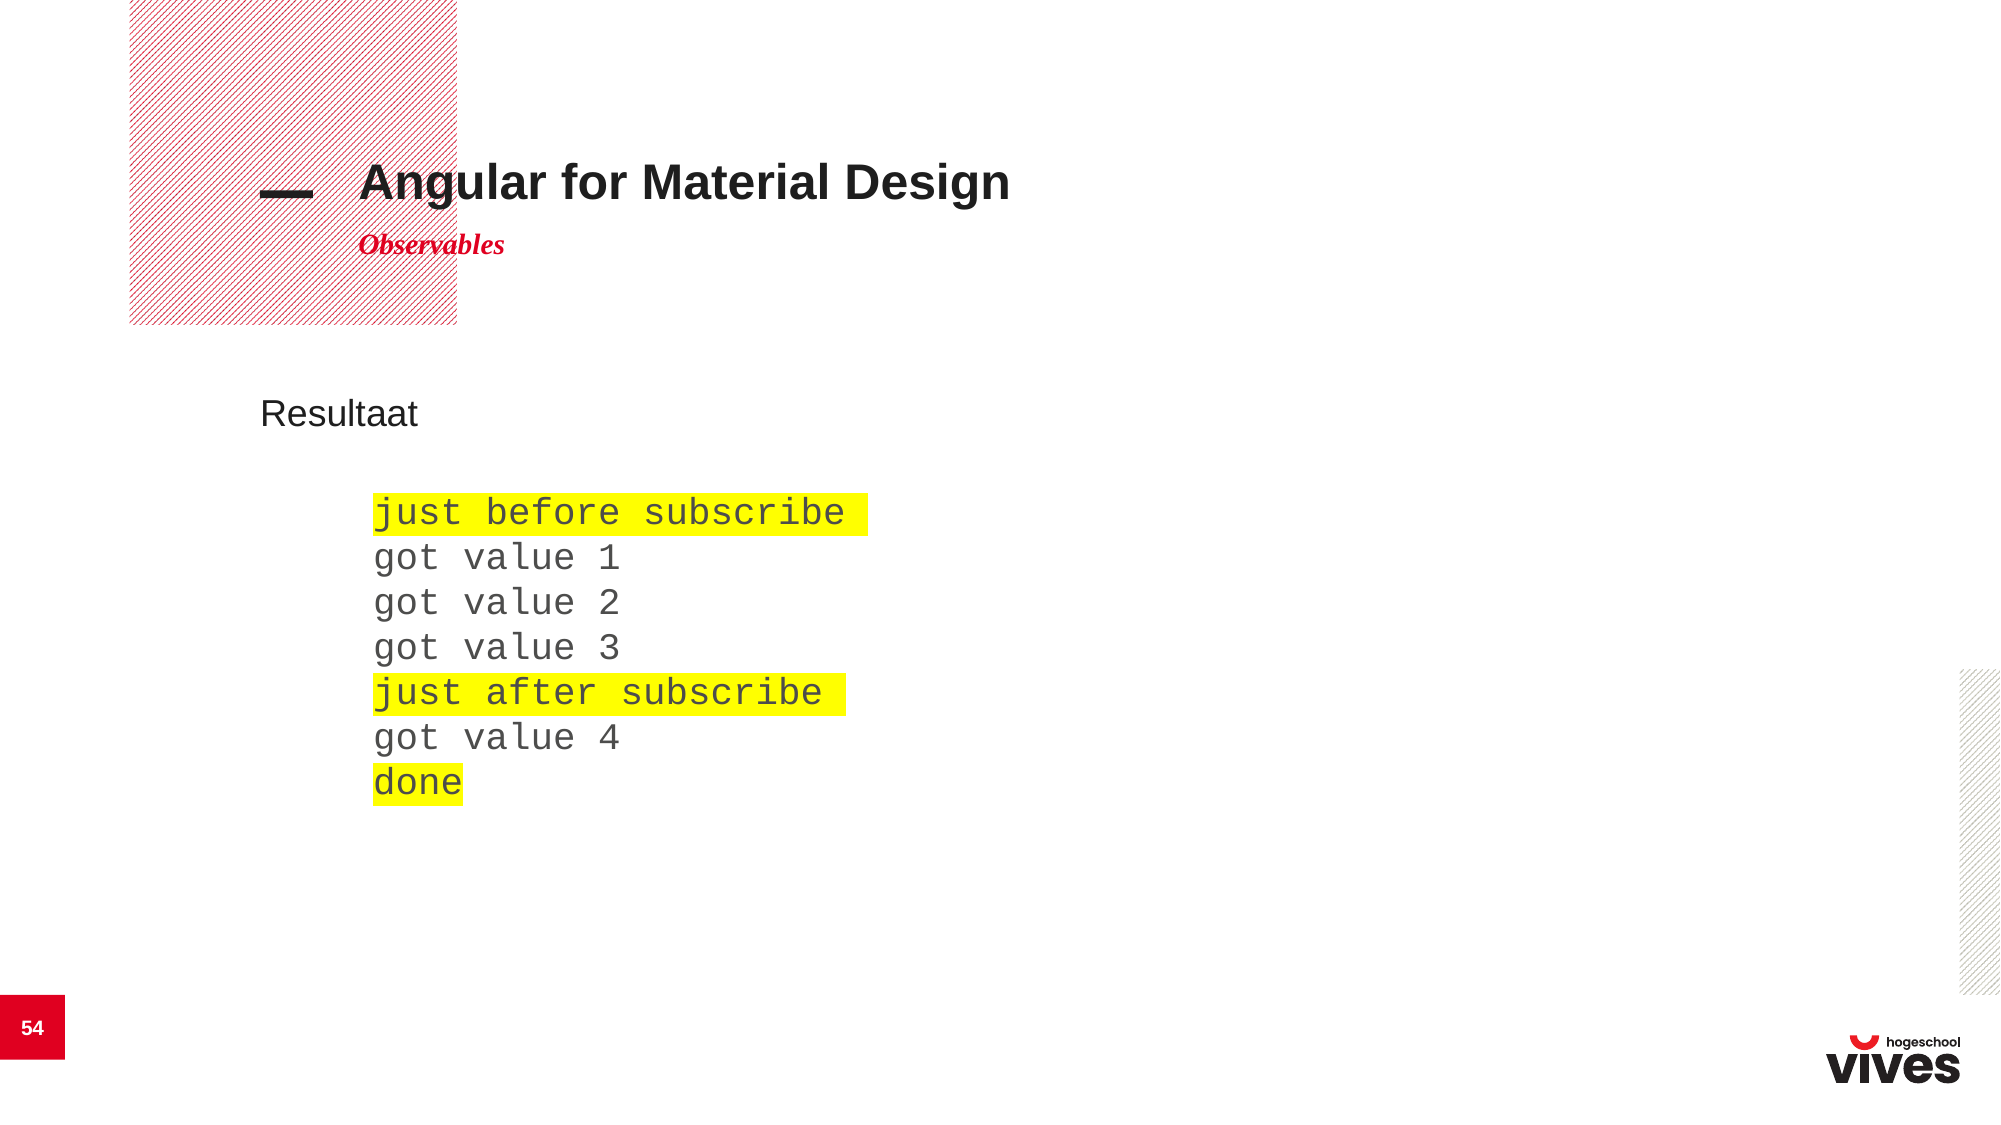

# Angular for Material Design
Observables
Resultaat

just before subscribe
got value 1
got value 2
got value 3
just after subscribe
got value 4
done